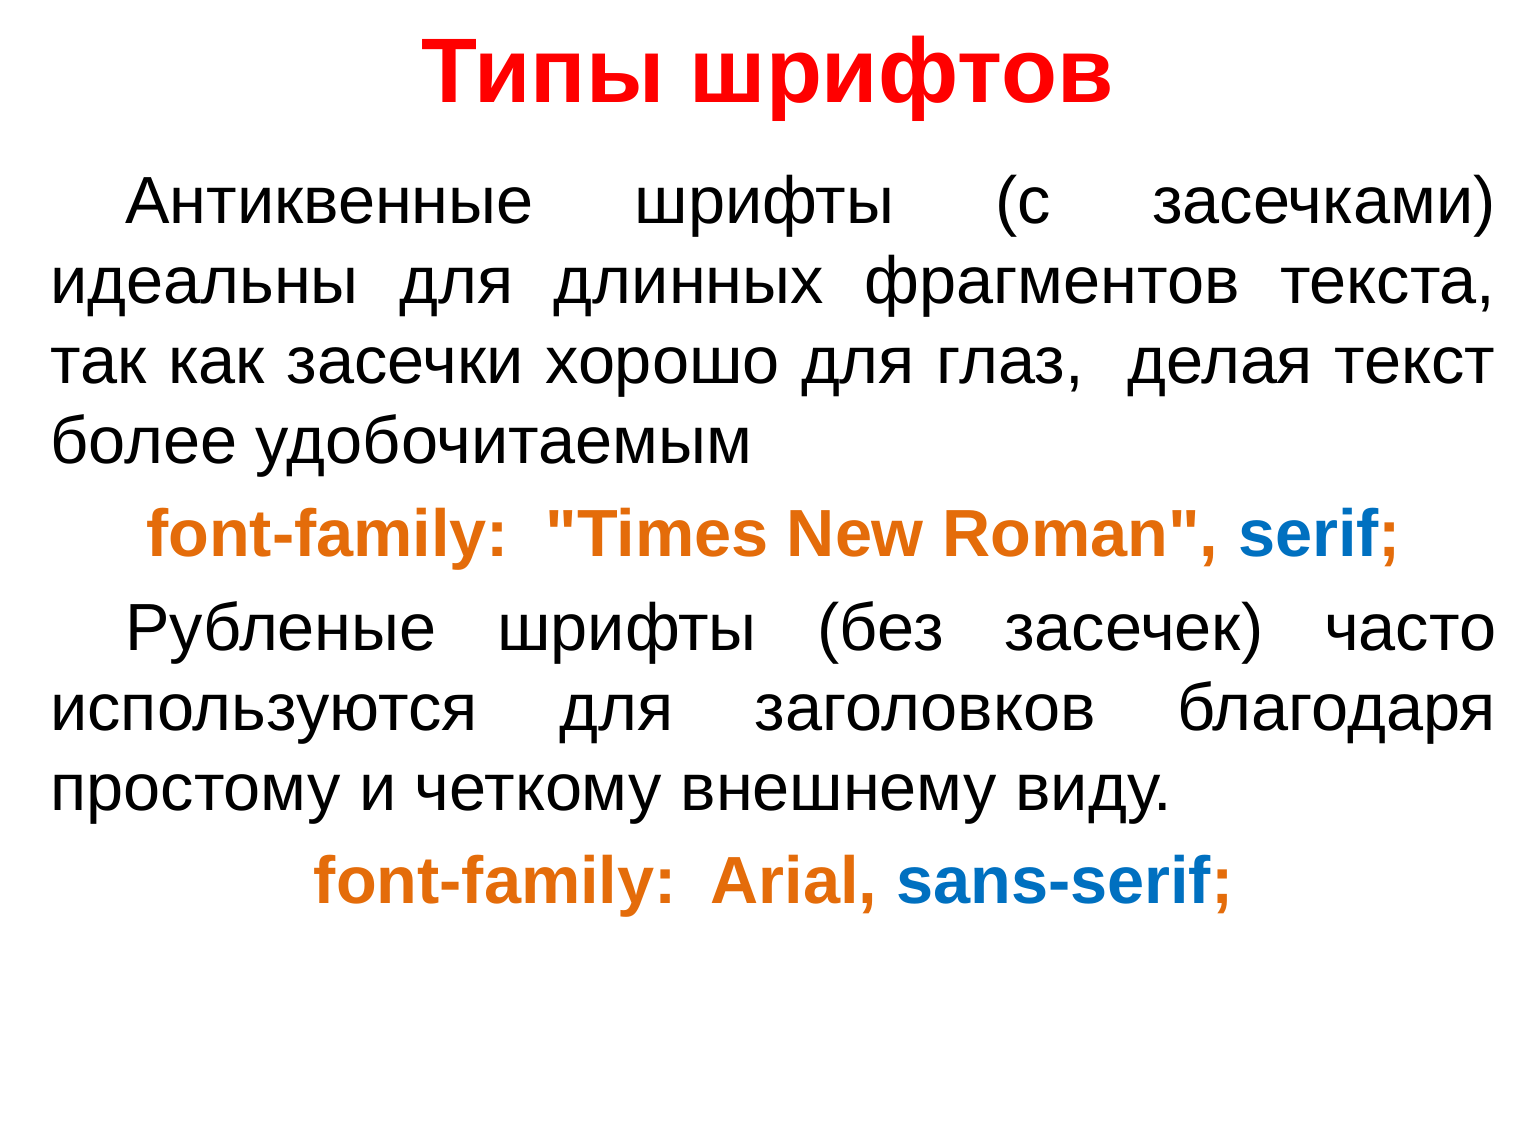

# Типы шрифтов
Антиквенные шрифты (с засечками) идеальны для длинных фрагментов текста, так как засечки хорошо для глаз,  делая текст более удобочитаемым
font-family:  "Times New Roman", serif;
Рубленые шрифты (без засечек) часто используются для заголовков благодаря простому и четкому внешнему виду.
font-family:  Arial, sans-serif;